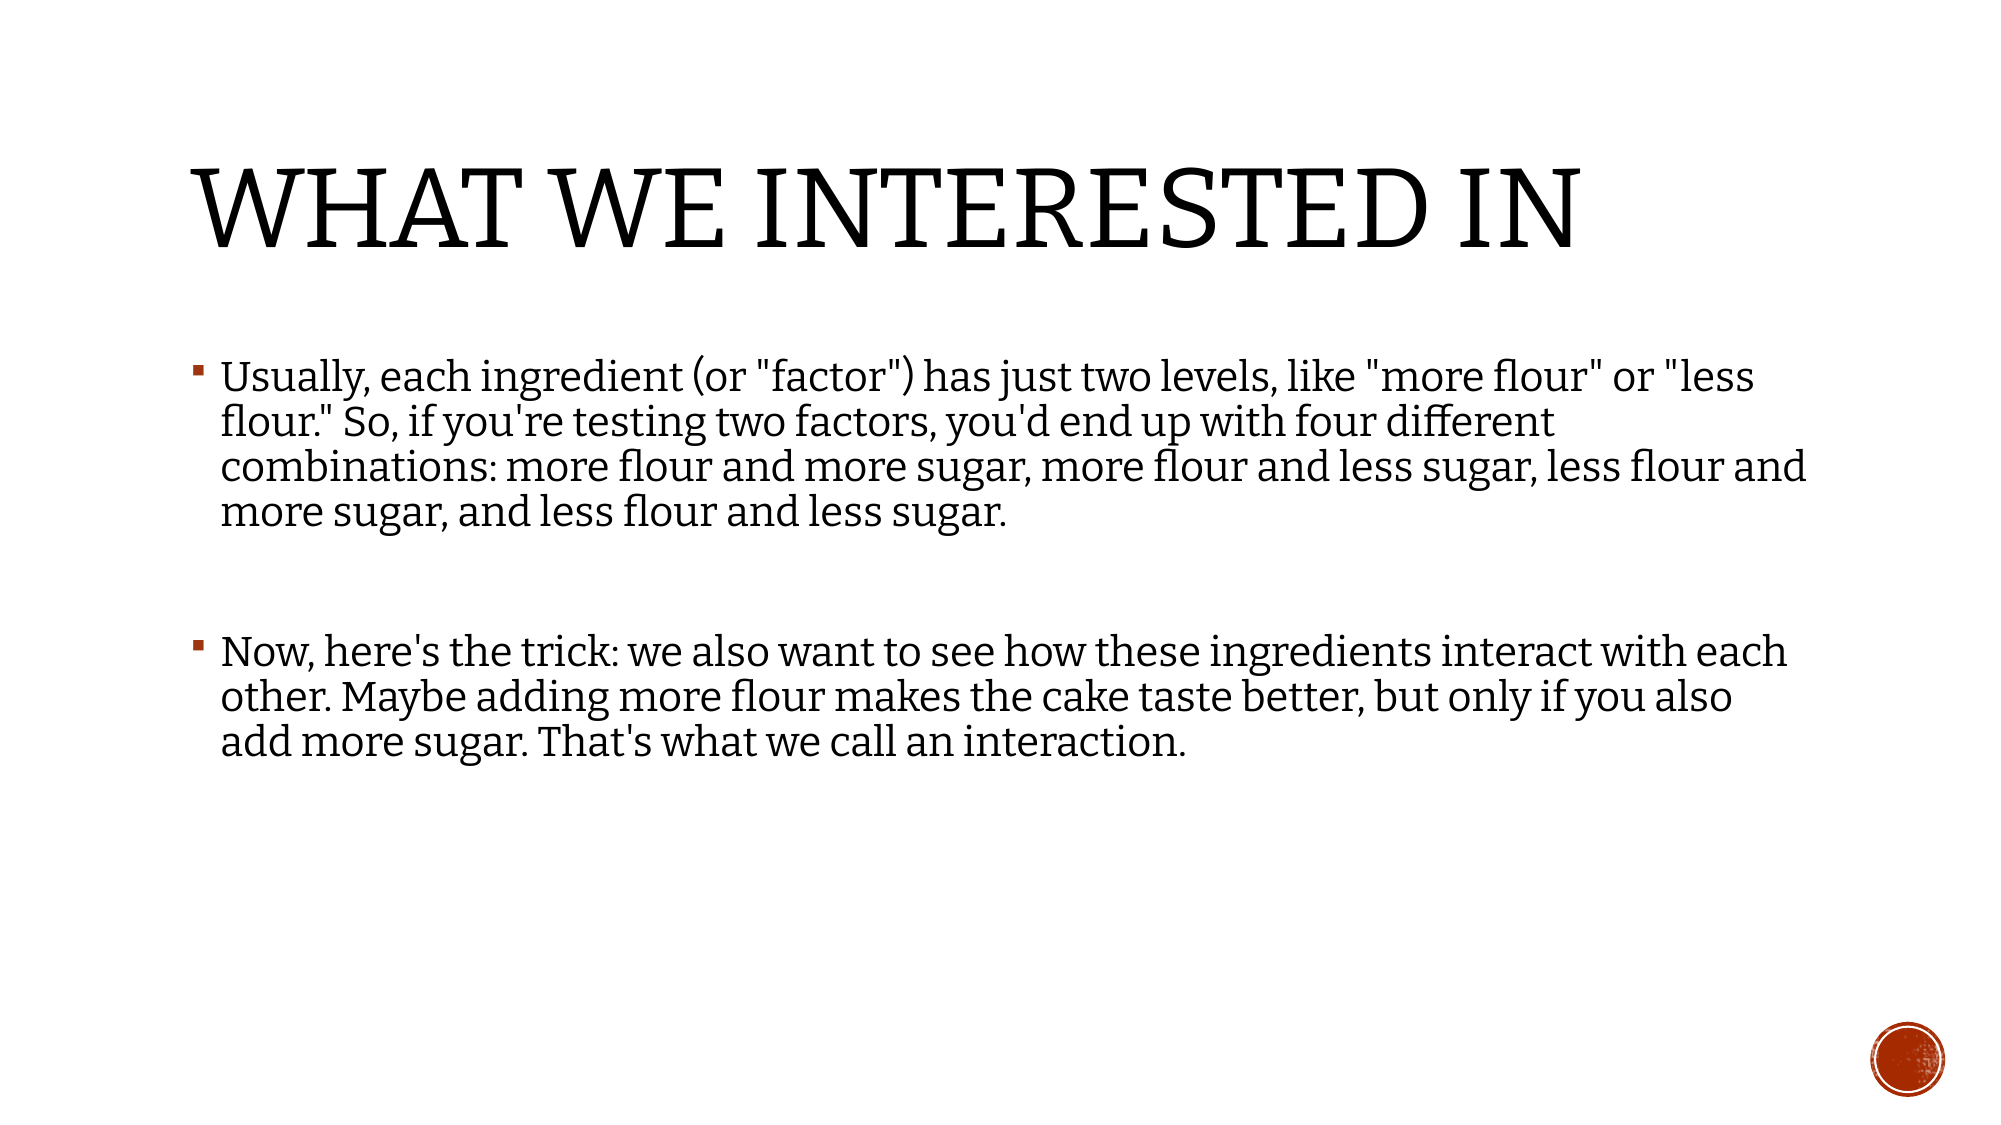

# What we interested in
Usually, each ingredient (or "factor") has just two levels, like "more flour" or "less flour." So, if you're testing two factors, you'd end up with four different combinations: more flour and more sugar, more flour and less sugar, less flour and more sugar, and less flour and less sugar.

Now, here's the trick: we also want to see how these ingredients interact with each other. Maybe adding more flour makes the cake taste better, but only if you also add more sugar. That's what we call an interaction.